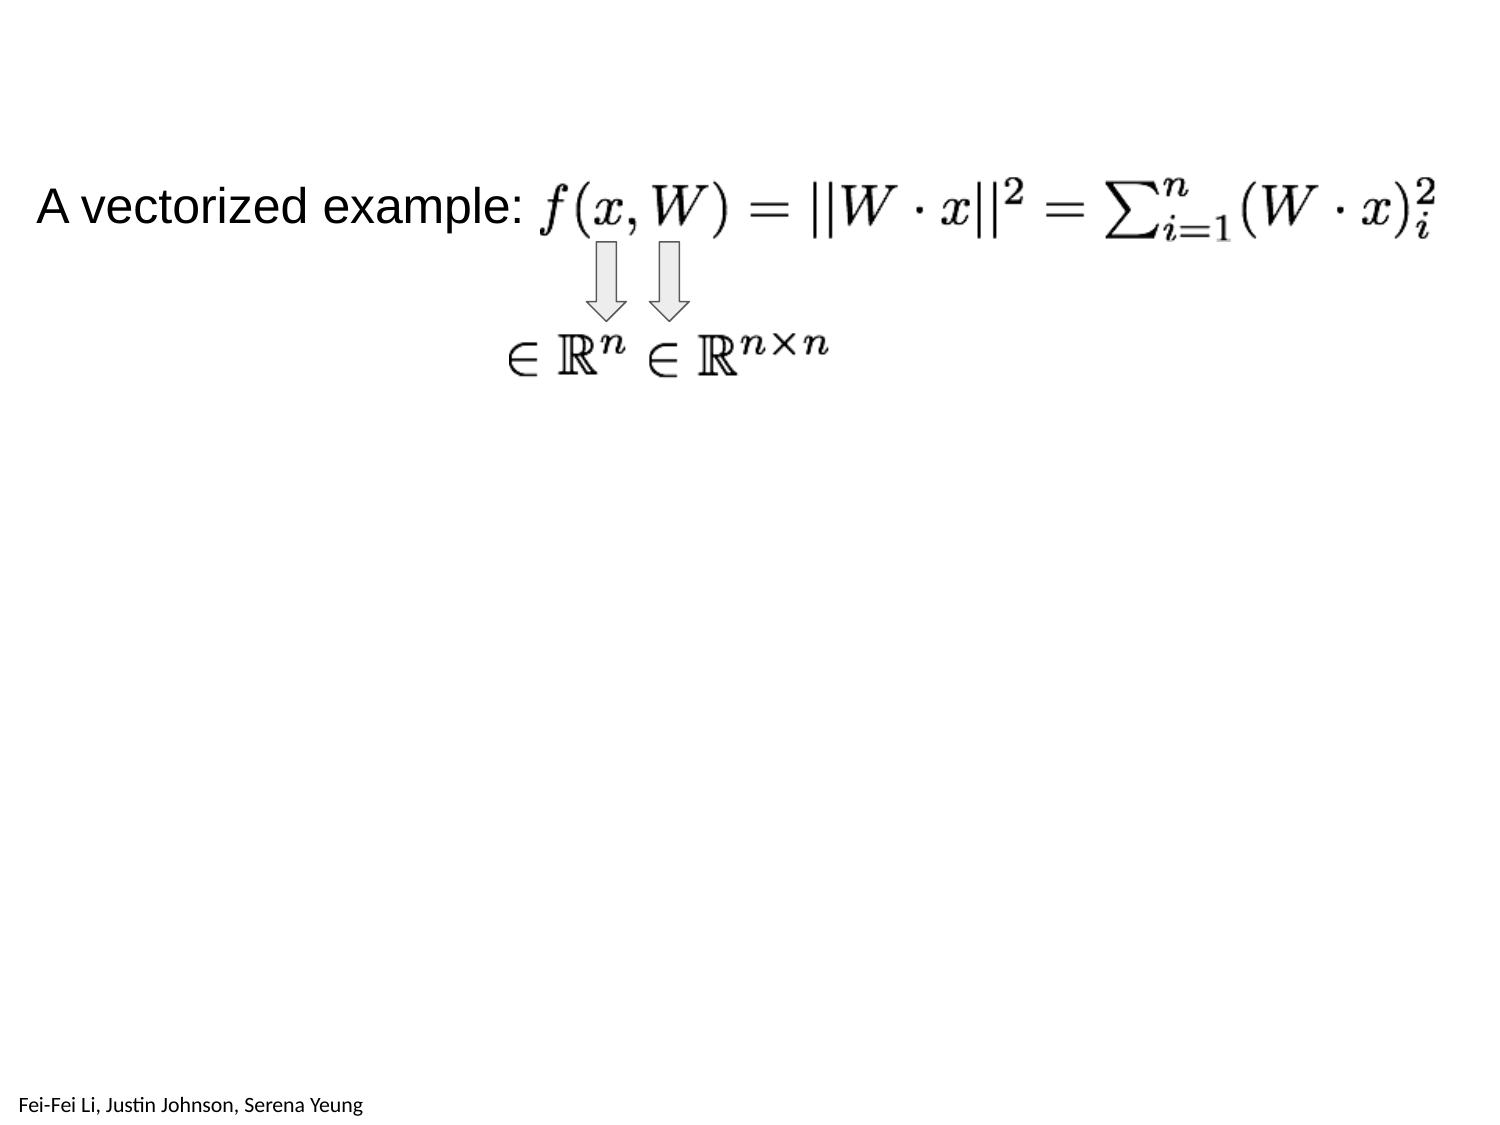

# A vectorized example:

Fei-Fei Li & Justin Johnson & Serena Yeung
April 11, 2019
Lecture 4 - 159
Fei-Fei Li, Justin Johnson, Serena Yeung